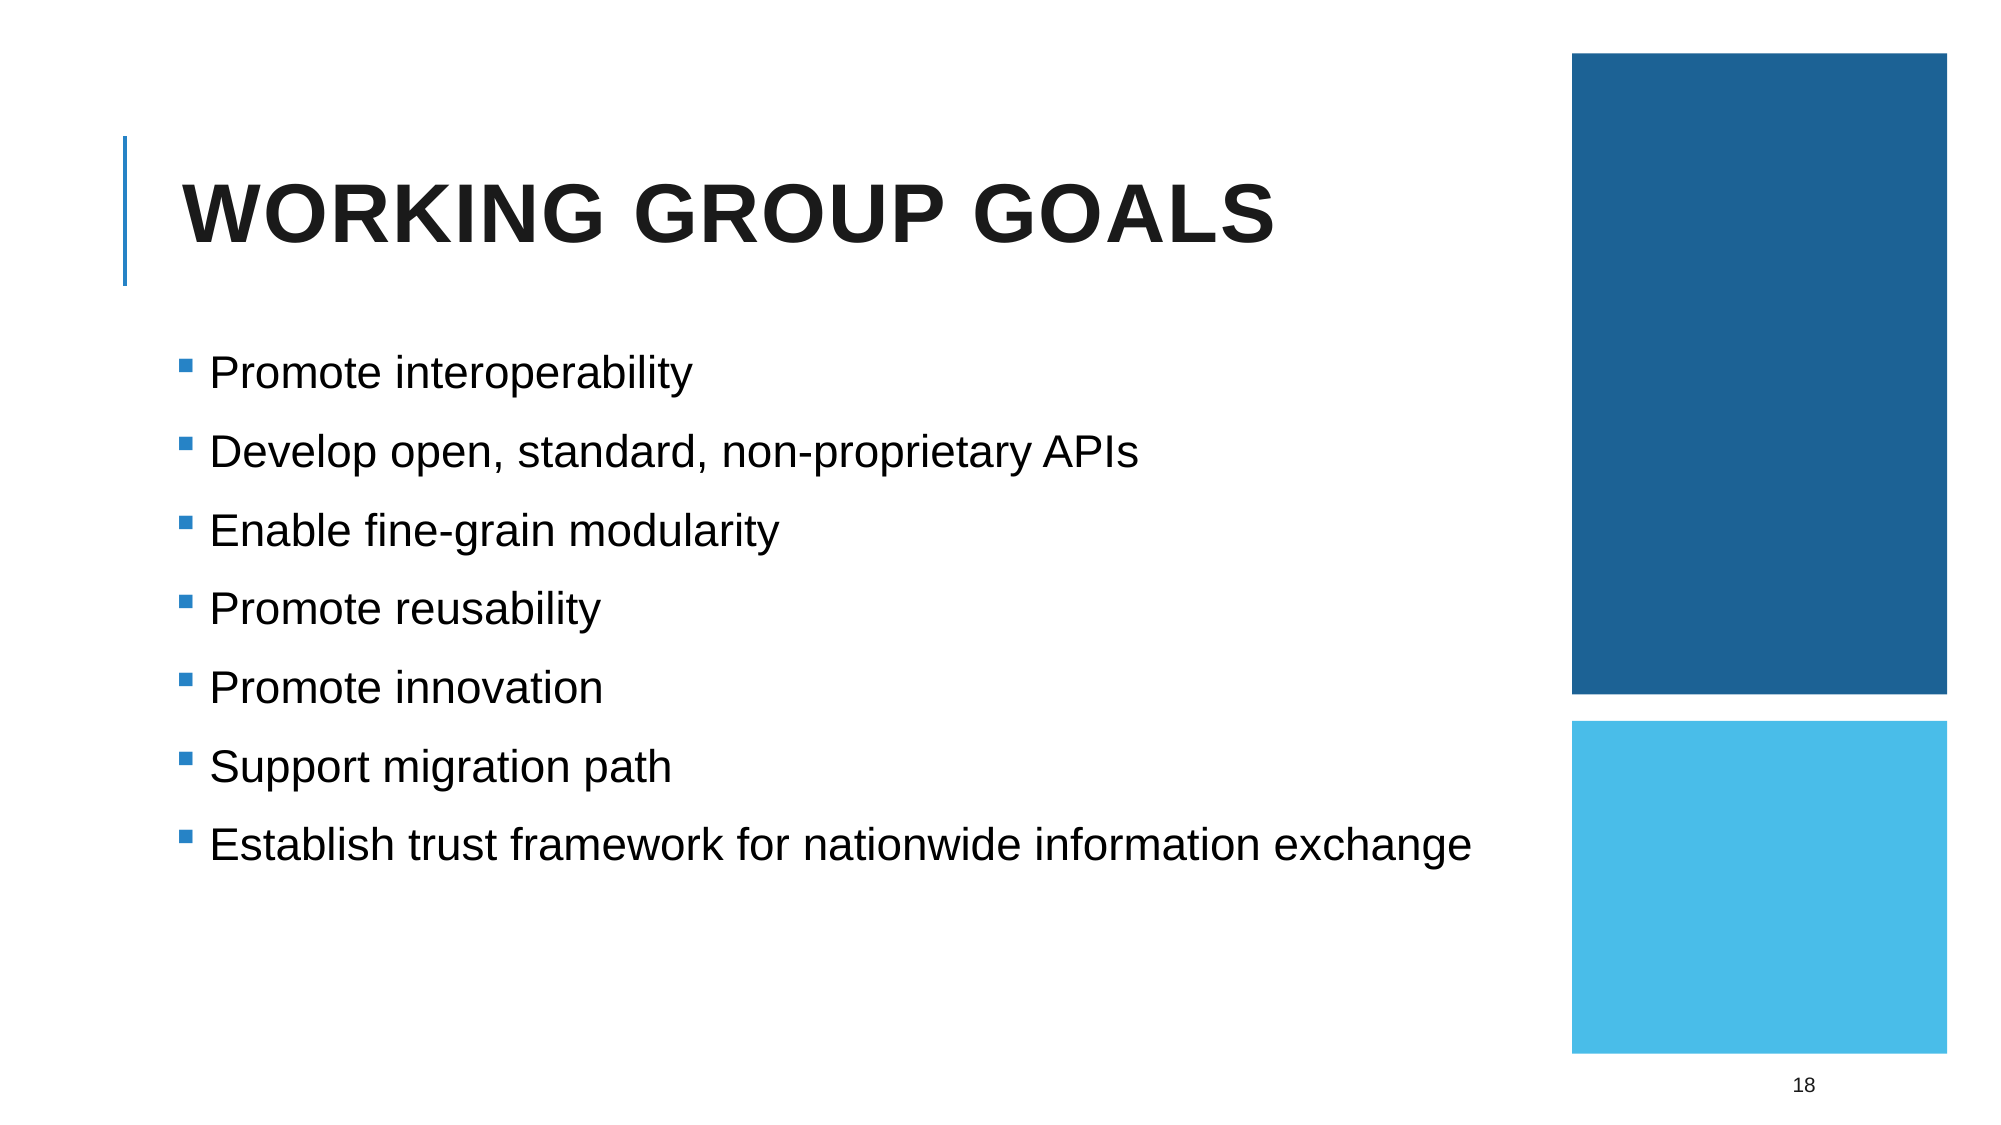

# Working Group Goals
 Promote interoperability
 Develop open, standard, non-proprietary APIs
 Enable fine-grain modularity
 Promote reusability
 Promote innovation
 Support migration path
 Establish trust framework for nationwide information exchange

18